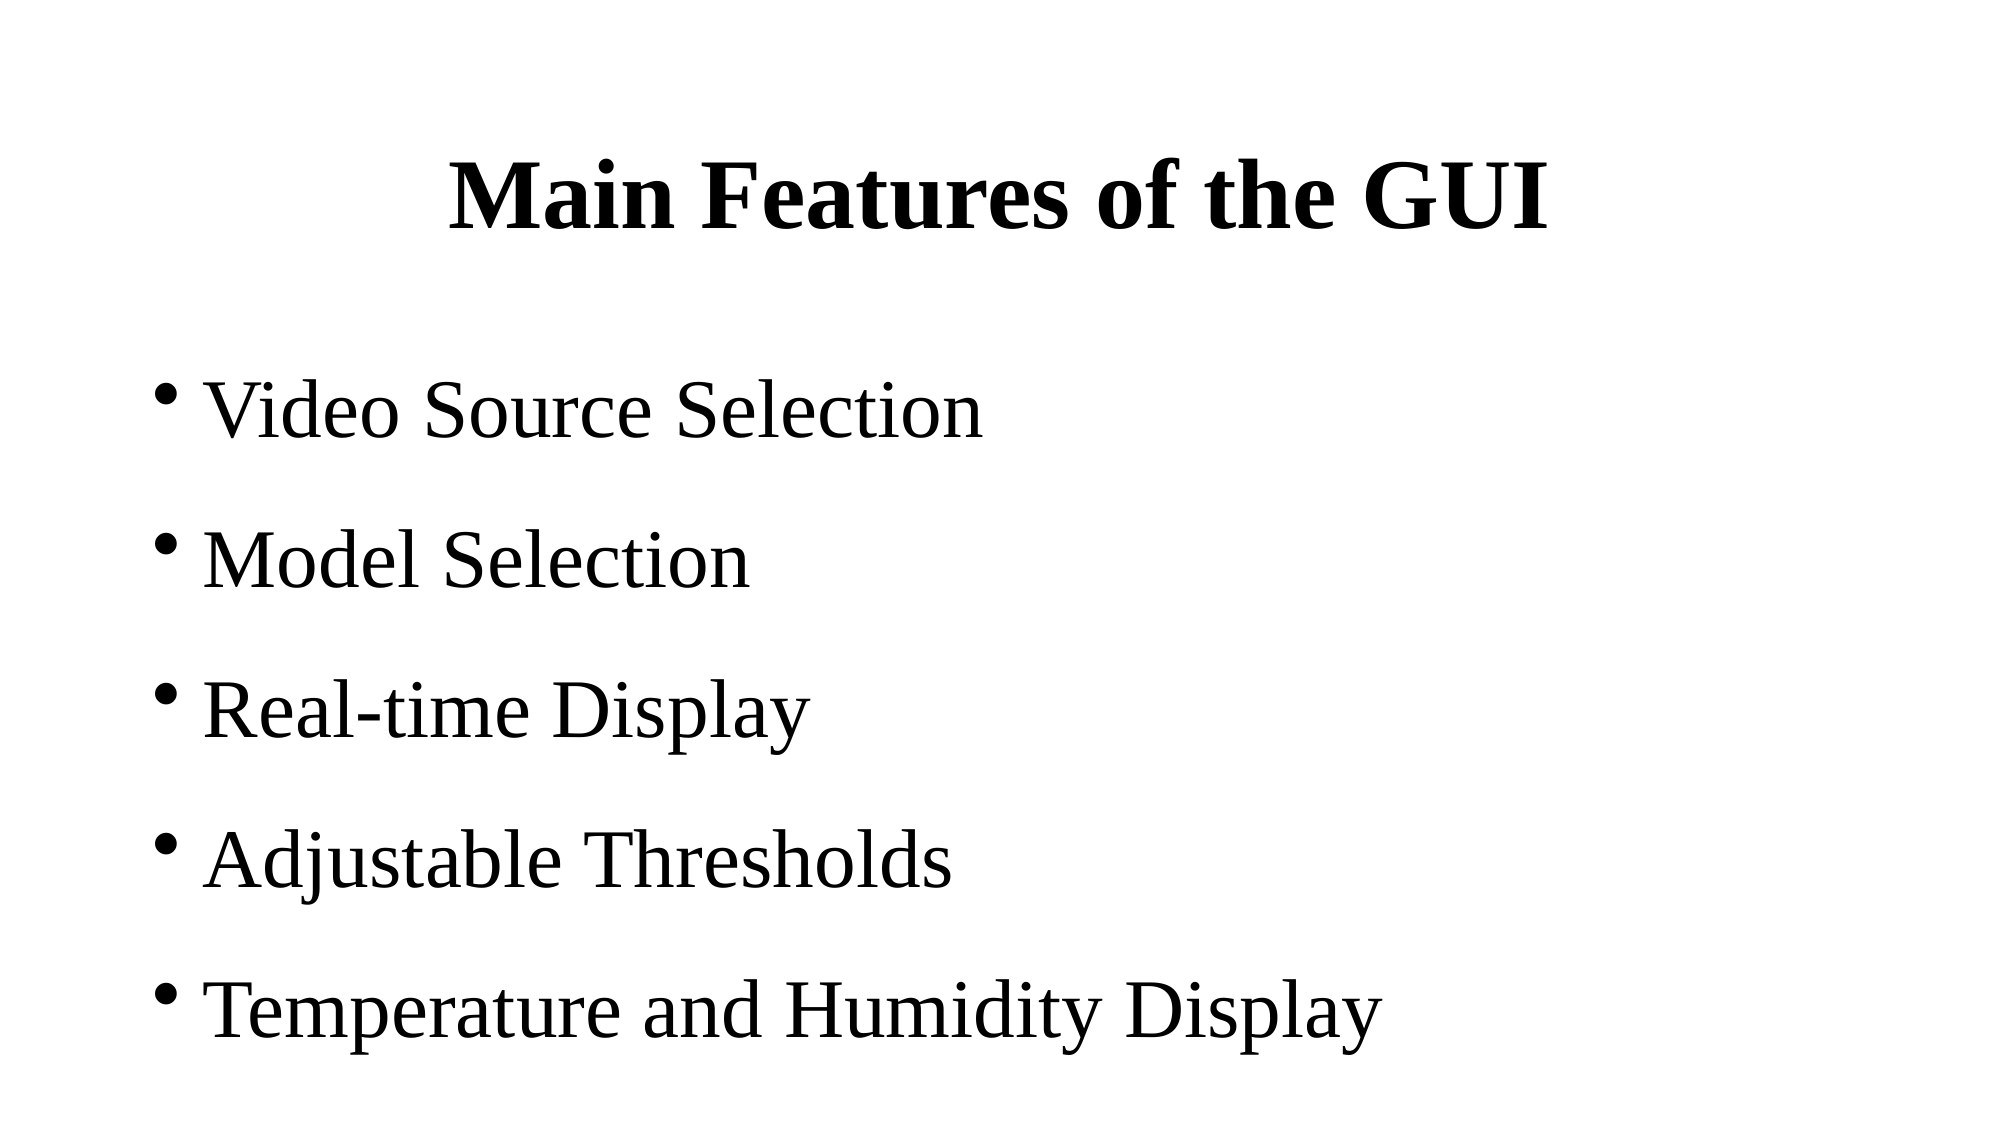

# Main Features of the GUI

 Video Source Selection
 Model Selection
 Real-time Display
 Adjustable Thresholds
 Temperature and Humidity Display